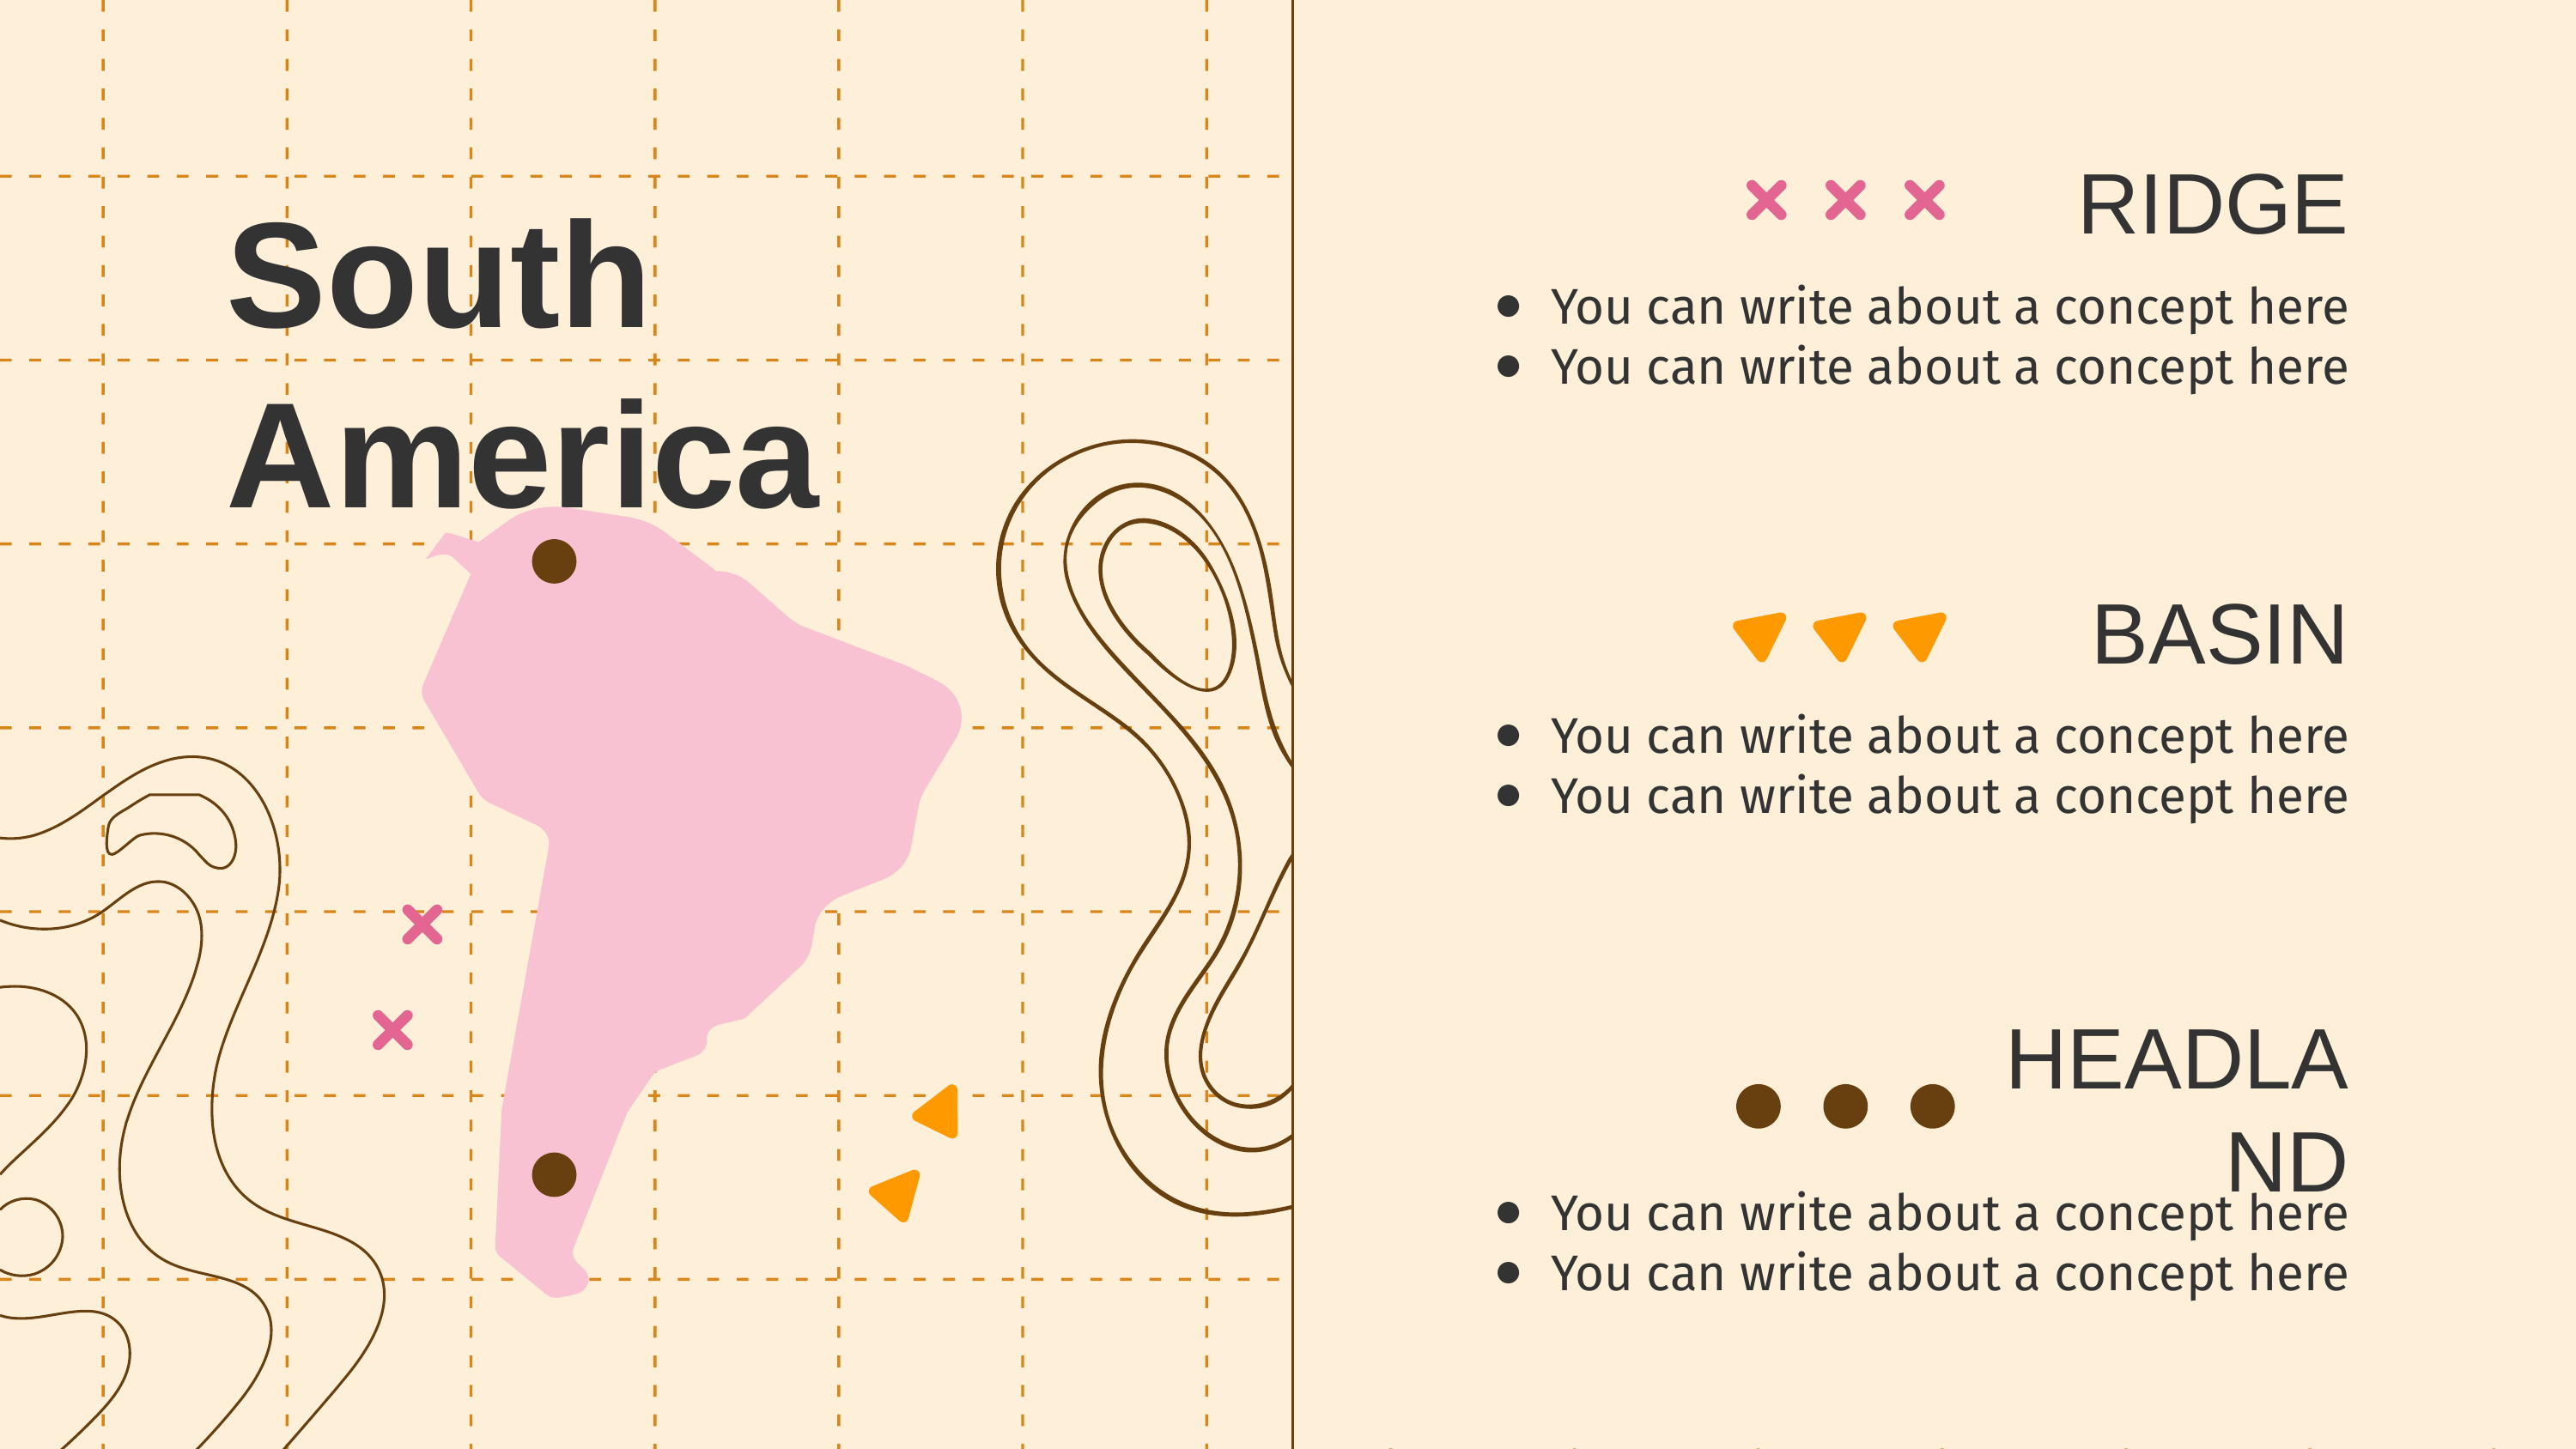

# South America
RIDGE

You can write about a concept here
You can write about a concept here

BASIN

You can write about a concept here
You can write about a concept here

HEADLAND

You can write about a concept here
You can write about a concept here